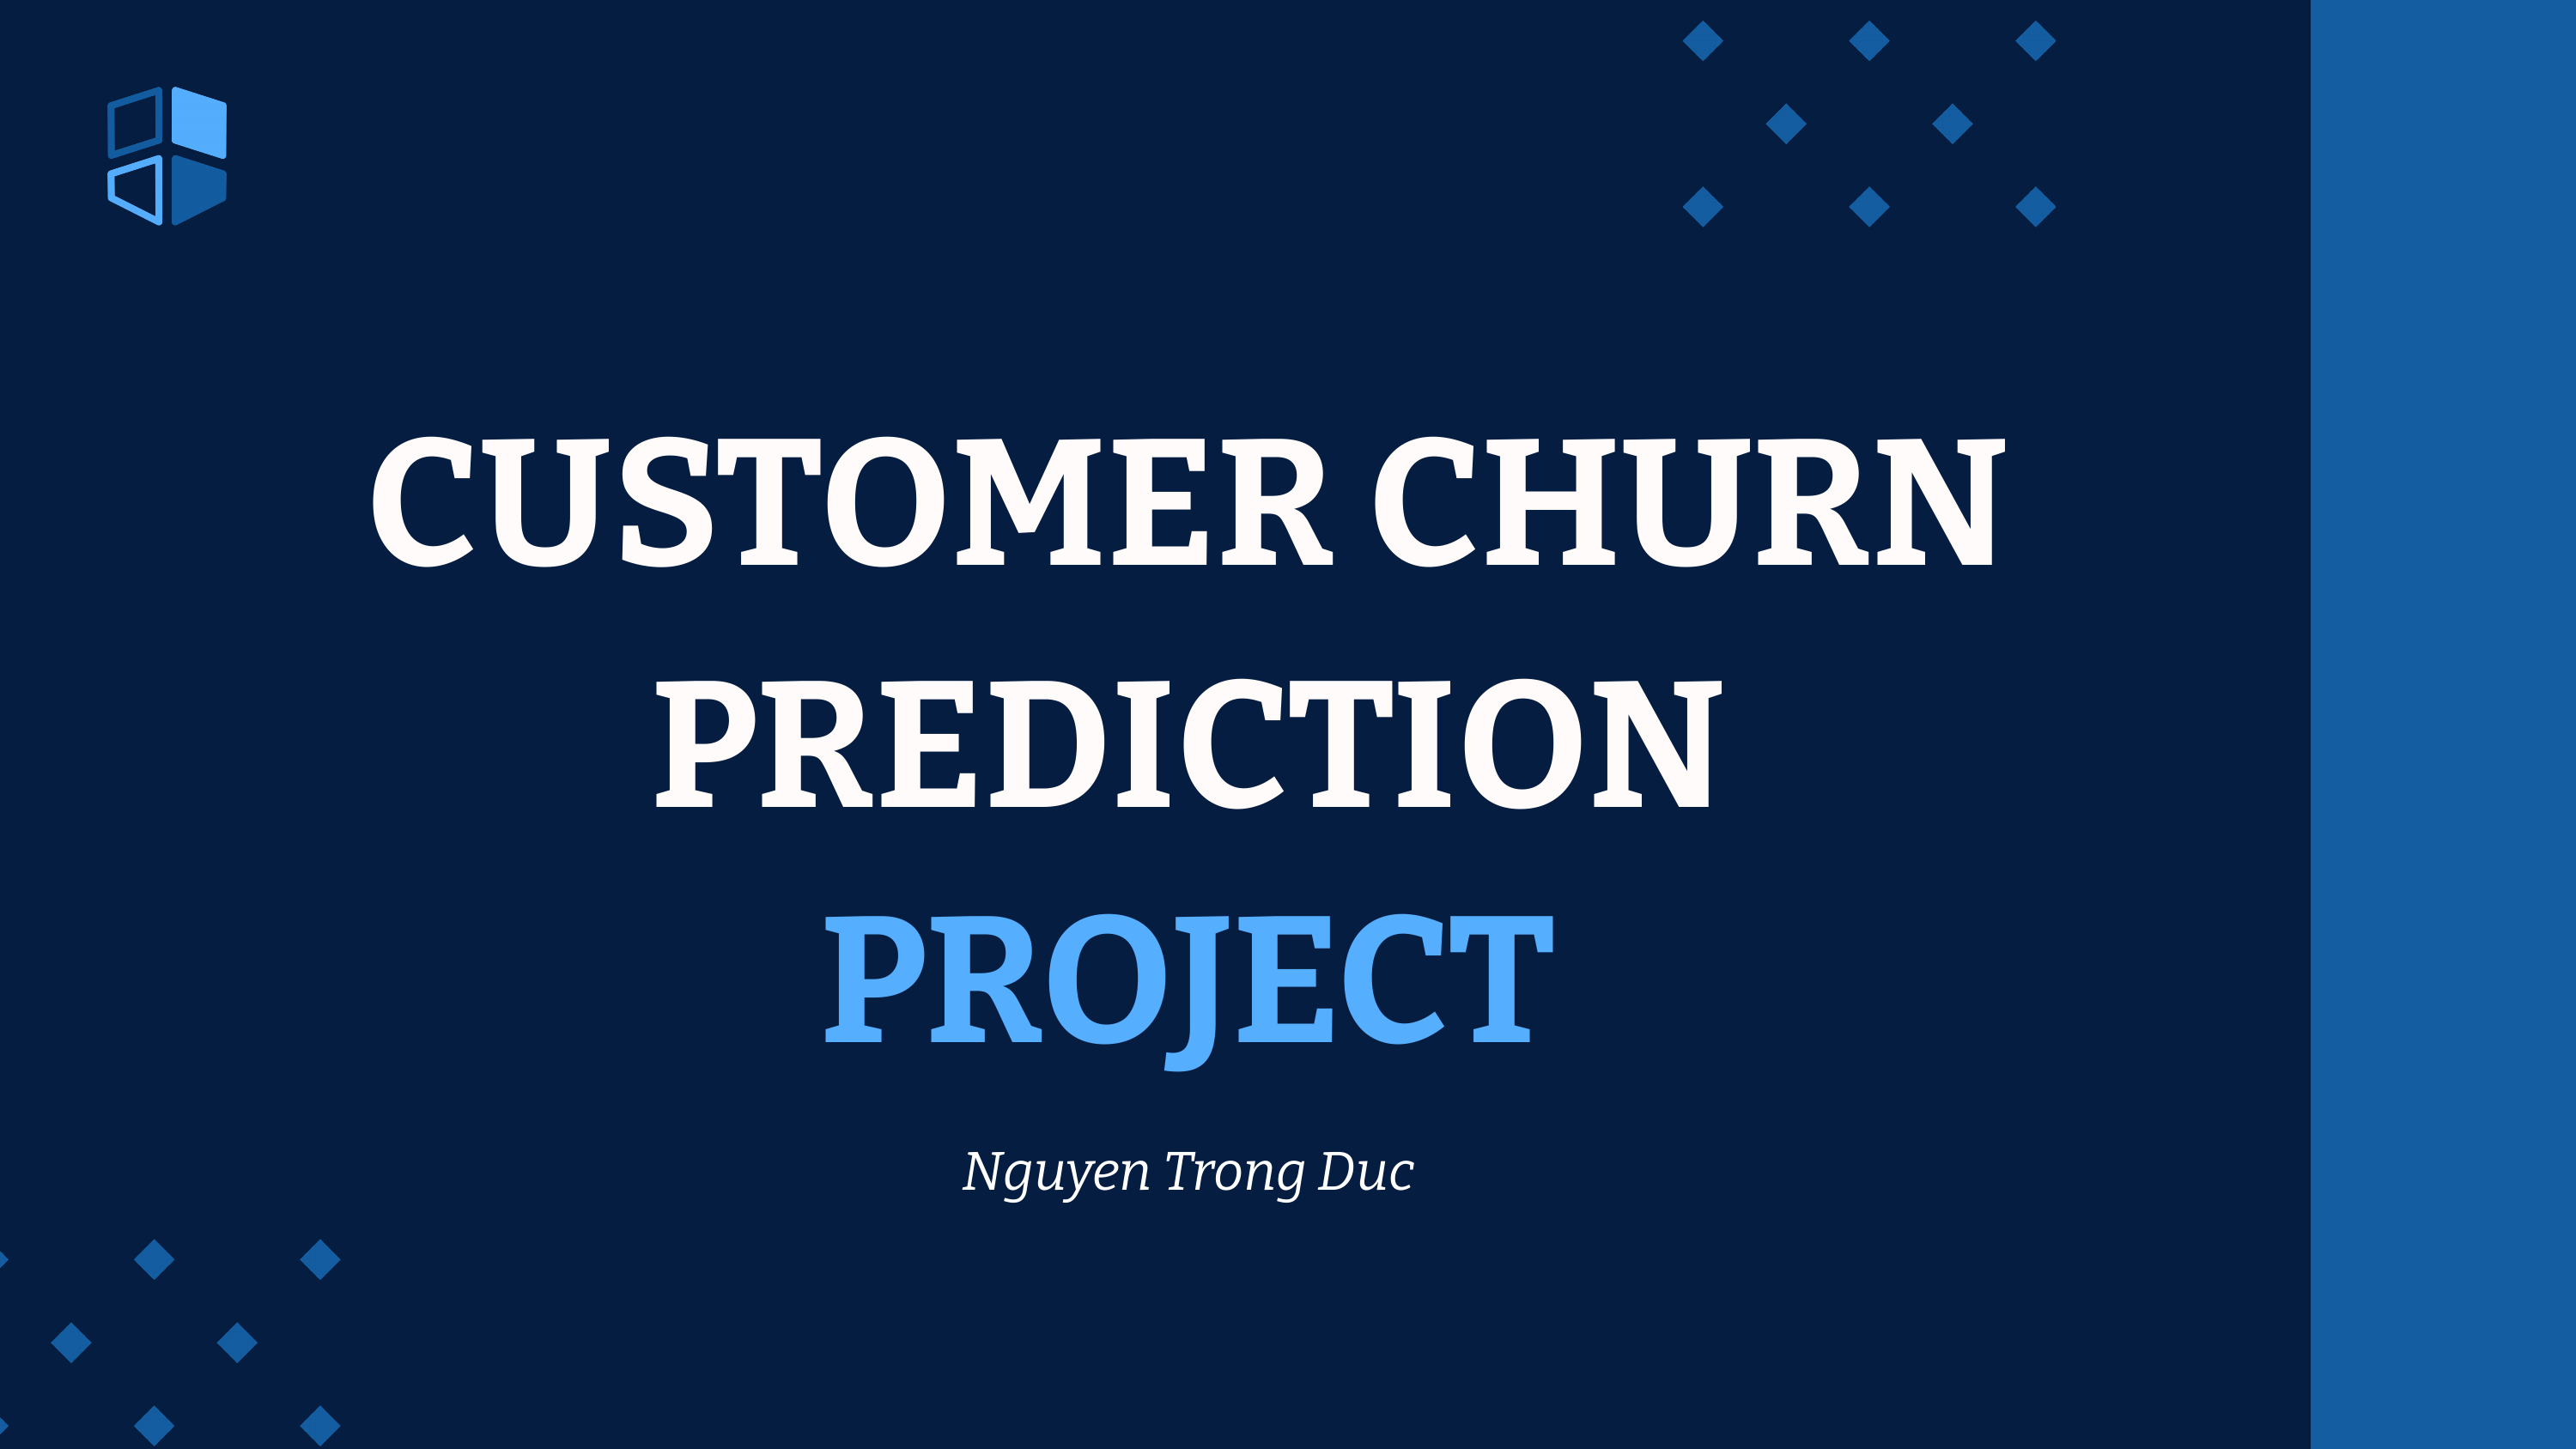

CUSTOMER CHURN PREDICTION

PROJECT
Nguyen Trong Duc